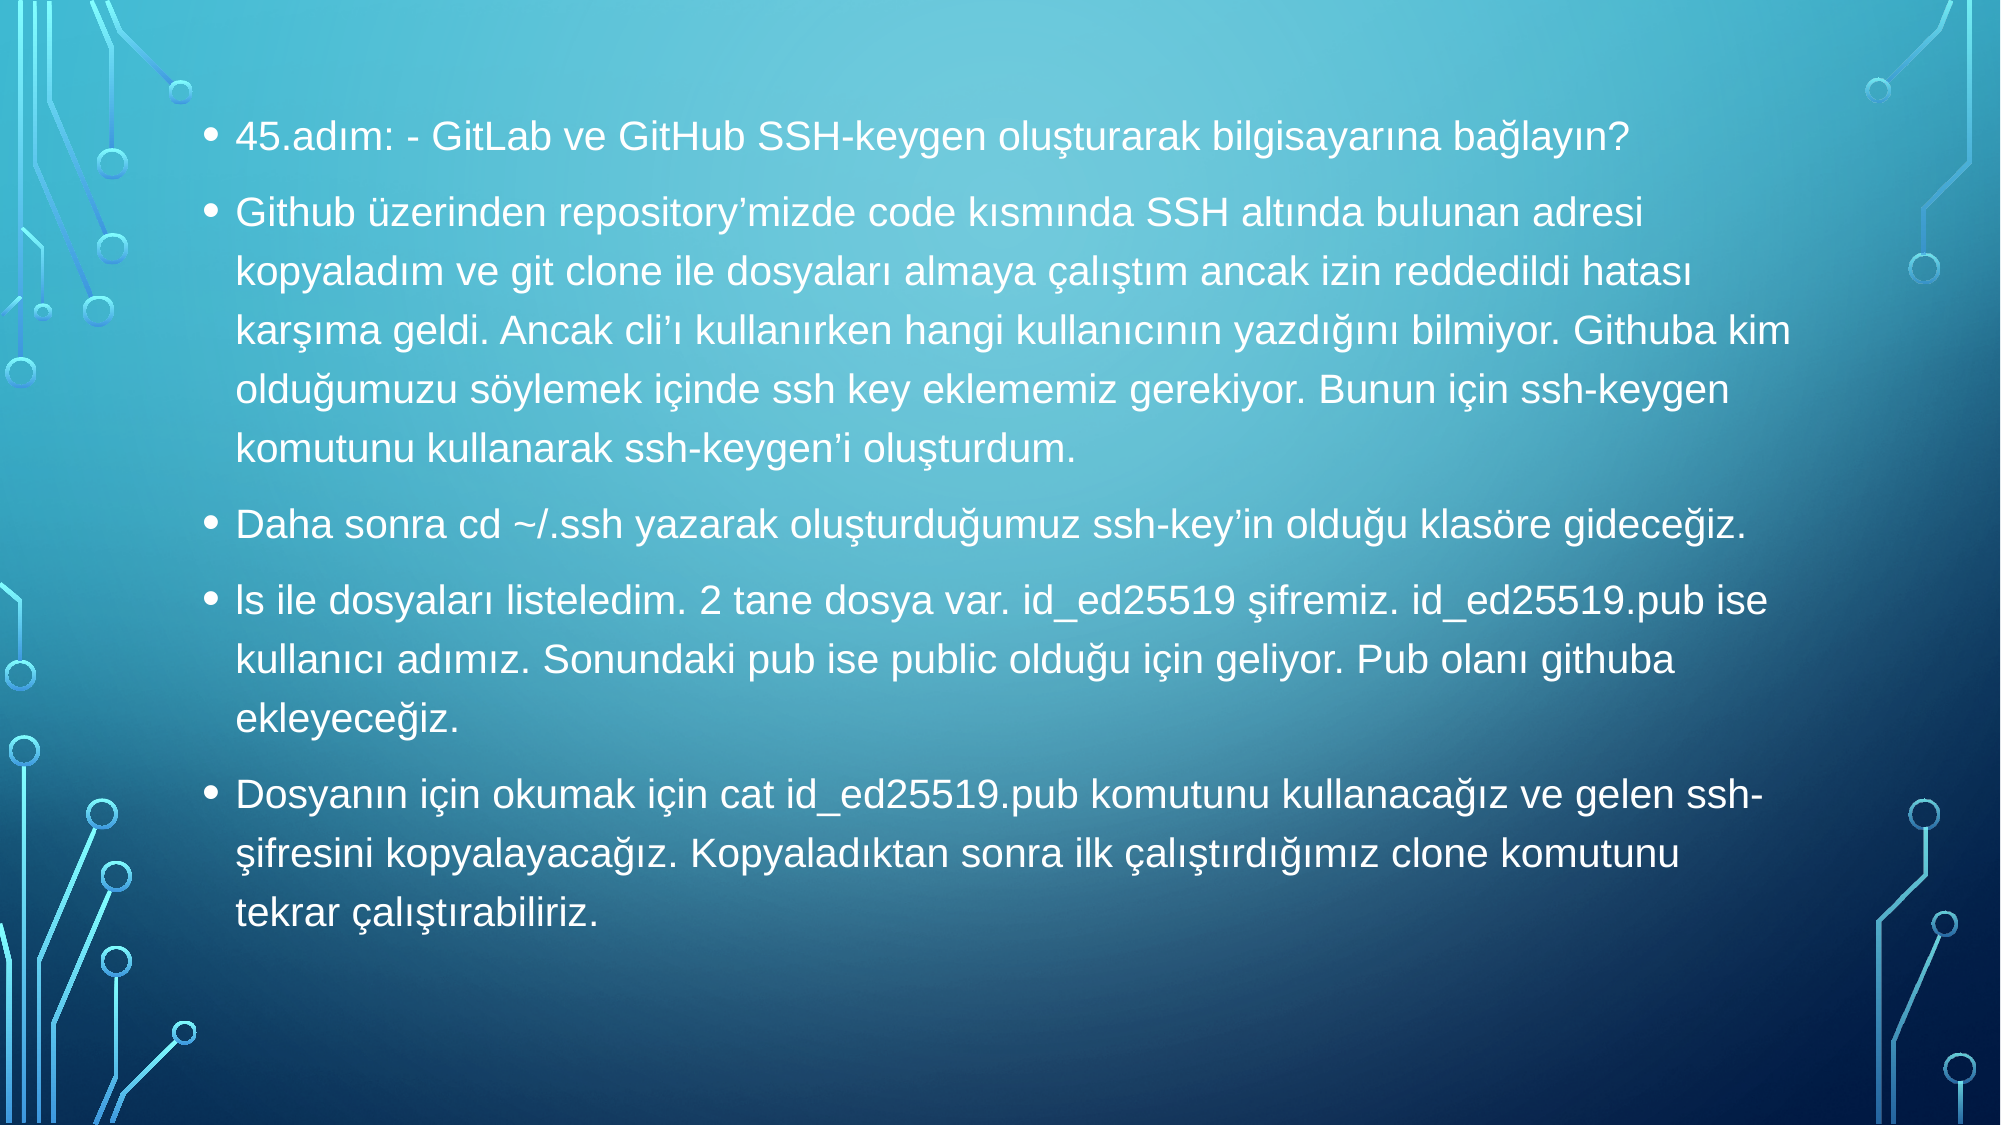

45.adım: - GitLab ve GitHub SSH-keygen oluşturarak bilgisayarına bağlayın?
Github üzerinden repository’mizde code kısmında SSH altında bulunan adresi kopyaladım ve git clone ile dosyaları almaya çalıştım ancak izin reddedildi hatası karşıma geldi. Ancak cli’ı kullanırken hangi kullanıcının yazdığını bilmiyor. Githuba kim olduğumuzu söylemek içinde ssh key eklememiz gerekiyor. Bunun için ssh-keygen komutunu kullanarak ssh-keygen’i oluşturdum.
Daha sonra cd ~/.ssh yazarak oluşturduğumuz ssh-key’in olduğu klasöre gideceğiz.
ls ile dosyaları listeledim. 2 tane dosya var. id_ed25519 şifremiz. id_ed25519.pub ise kullanıcı adımız. Sonundaki pub ise public olduğu için geliyor. Pub olanı githuba ekleyeceğiz.
Dosyanın için okumak için cat id_ed25519.pub komutunu kullanacağız ve gelen ssh-şifresini kopyalayacağız. Kopyaladıktan sonra ilk çalıştırdığımız clone komutunu tekrar çalıştırabiliriz.